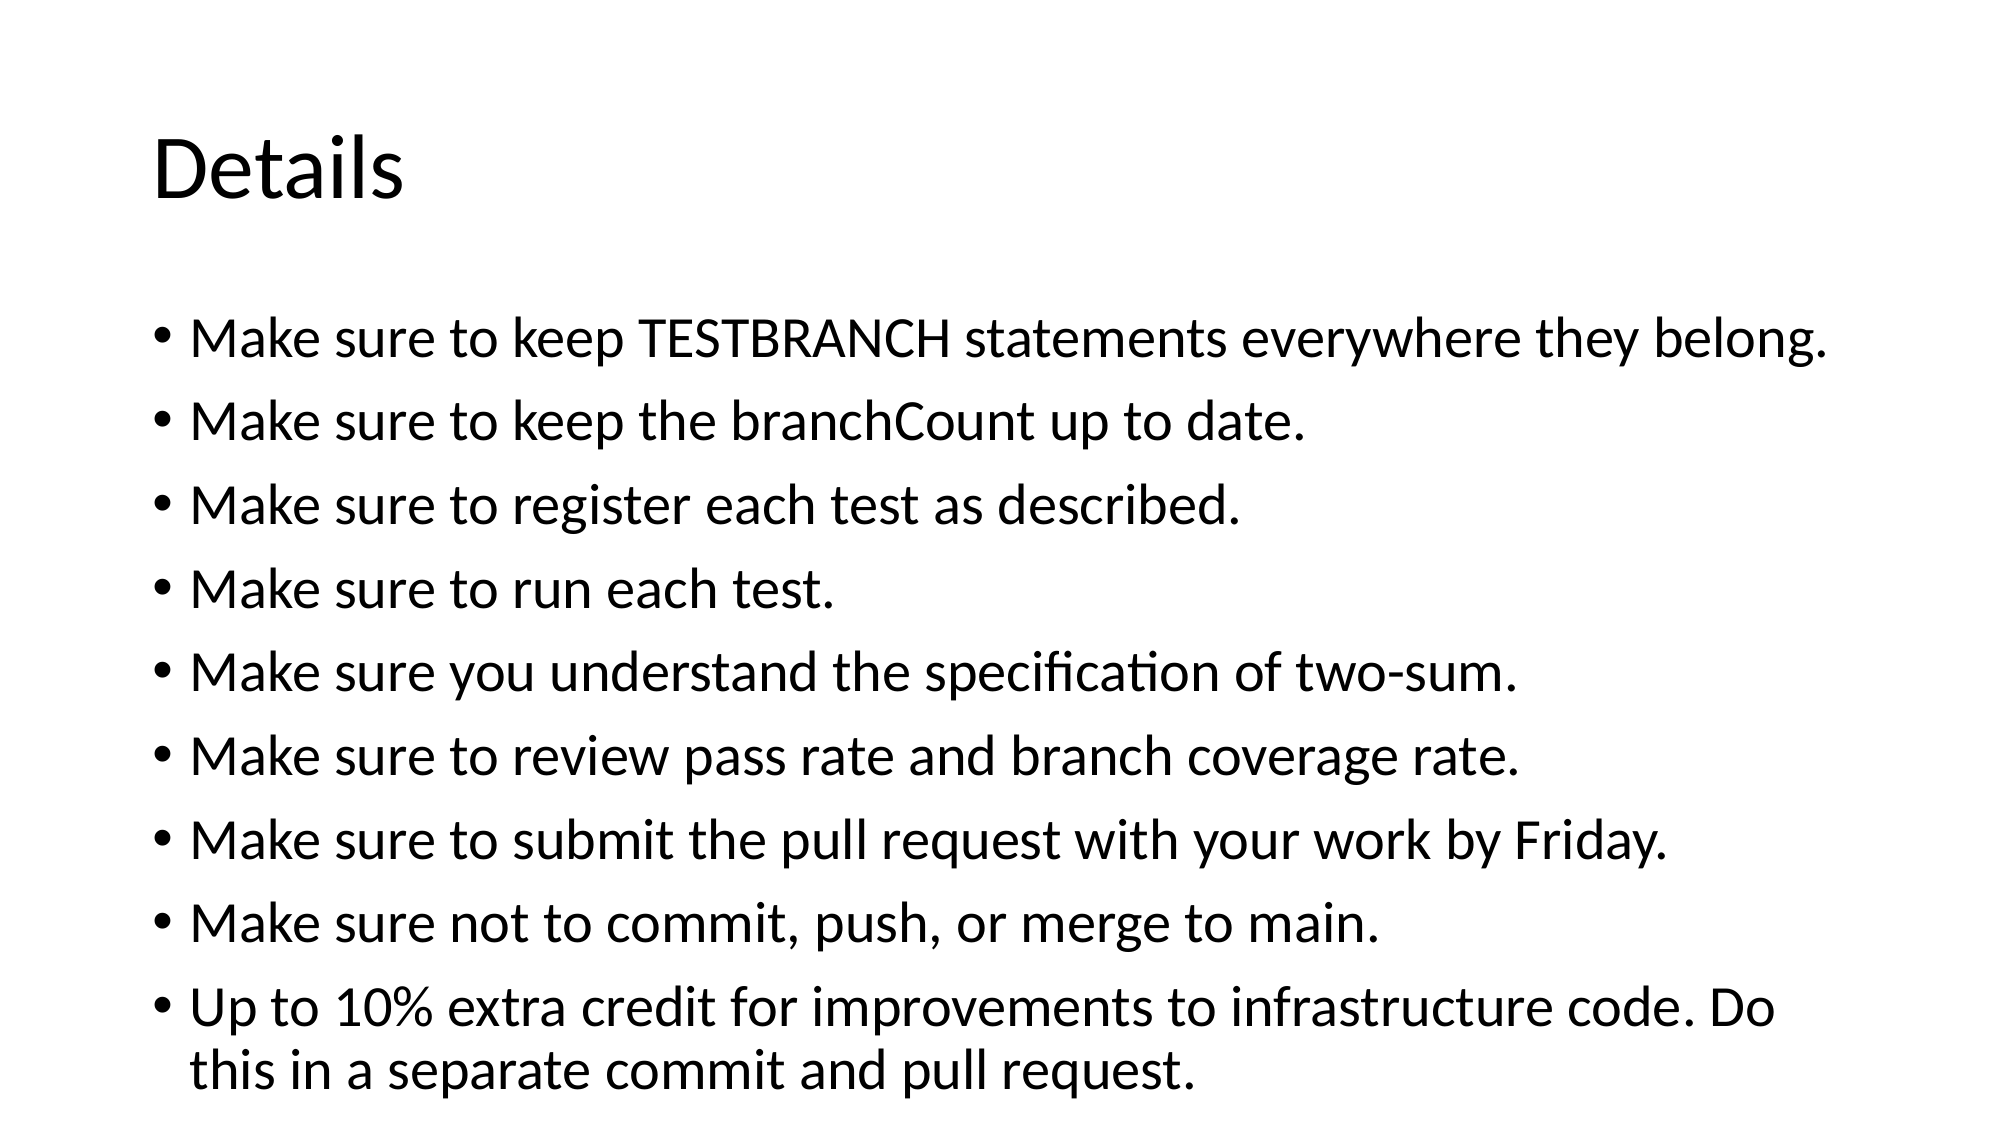

# Details
Make sure to keep TESTBRANCH statements everywhere they belong.
Make sure to keep the branchCount up to date.
Make sure to register each test as described.
Make sure to run each test.
Make sure you understand the specification of two-sum.
Make sure to review pass rate and branch coverage rate.
Make sure to submit the pull request with your work by Friday.
Make sure not to commit, push, or merge to main.
Up to 10% extra credit for improvements to infrastructure code. Do this in a separate commit and pull request.